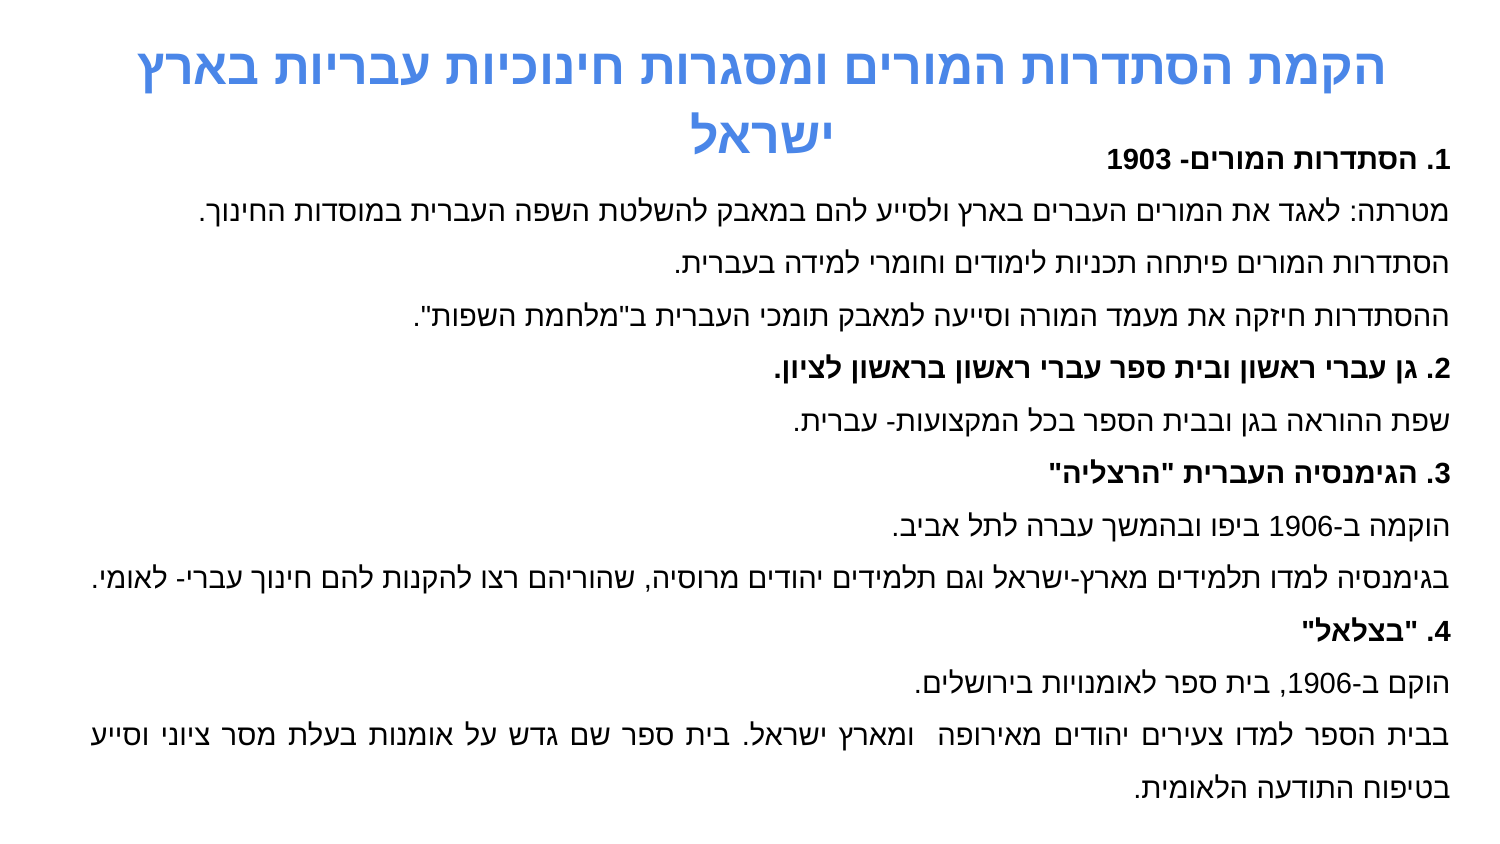

הקמת הסתדרות המורים ומסגרות חינוכיות עבריות בארץ ישראל
1. הסתדרות המורים- 1903
מטרתה: לאגד את המורים העברים בארץ ולסייע להם במאבק להשלטת השפה העברית במוסדות החינוך.
הסתדרות המורים פיתחה תכניות לימודים וחומרי למידה בעברית.
ההסתדרות חיזקה את מעמד המורה וסייעה למאבק תומכי העברית ב"מלחמת השפות".
2. גן עברי ראשון ובית ספר עברי ראשון בראשון לציון.
שפת ההוראה בגן ובבית הספר בכל המקצועות- עברית.
3. הגימנסיה העברית "הרצליה"
הוקמה ב-1906 ביפו ובהמשך עברה לתל אביב.
בגימנסיה למדו תלמידים מארץ-ישראל וגם תלמידים יהודים מרוסיה, שהוריהם רצו להקנות להם חינוך עברי- לאומי.
4. "בצלאל"
הוקם ב-1906, בית ספר לאומנויות בירושלים.
בבית הספר למדו צעירים יהודים מאירופה  ומארץ ישראל. בית ספר שם גדש על אומנות בעלת מסר ציוני וסייע בטיפוח התודעה הלאומית.